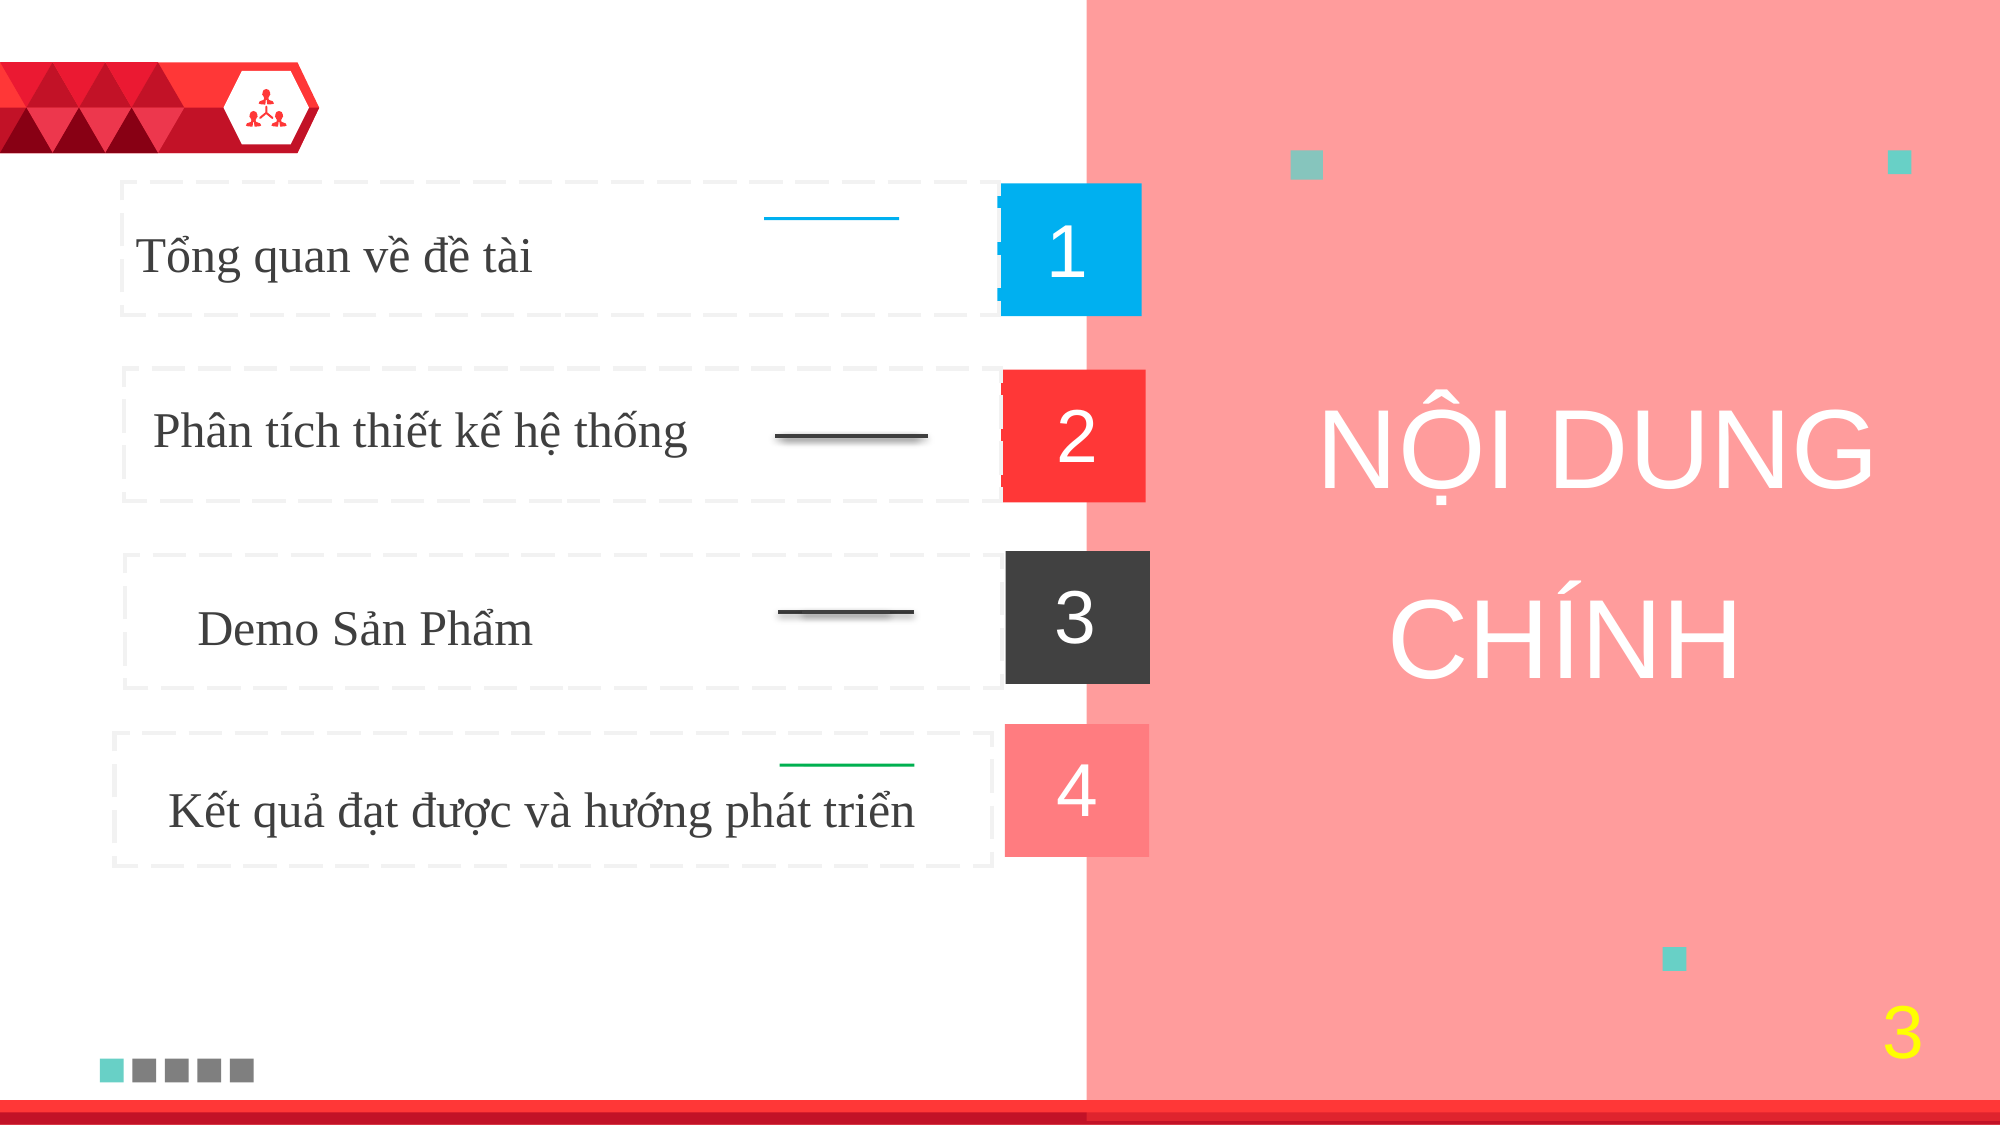

1
Tổng quan về đề tài

NỘI DUNG
CHÍNH

2
Phân tích thiết kế hệ thống

3

Demo Sản Phẩm

4

Kết quả đạt được và hướng phát triển

3